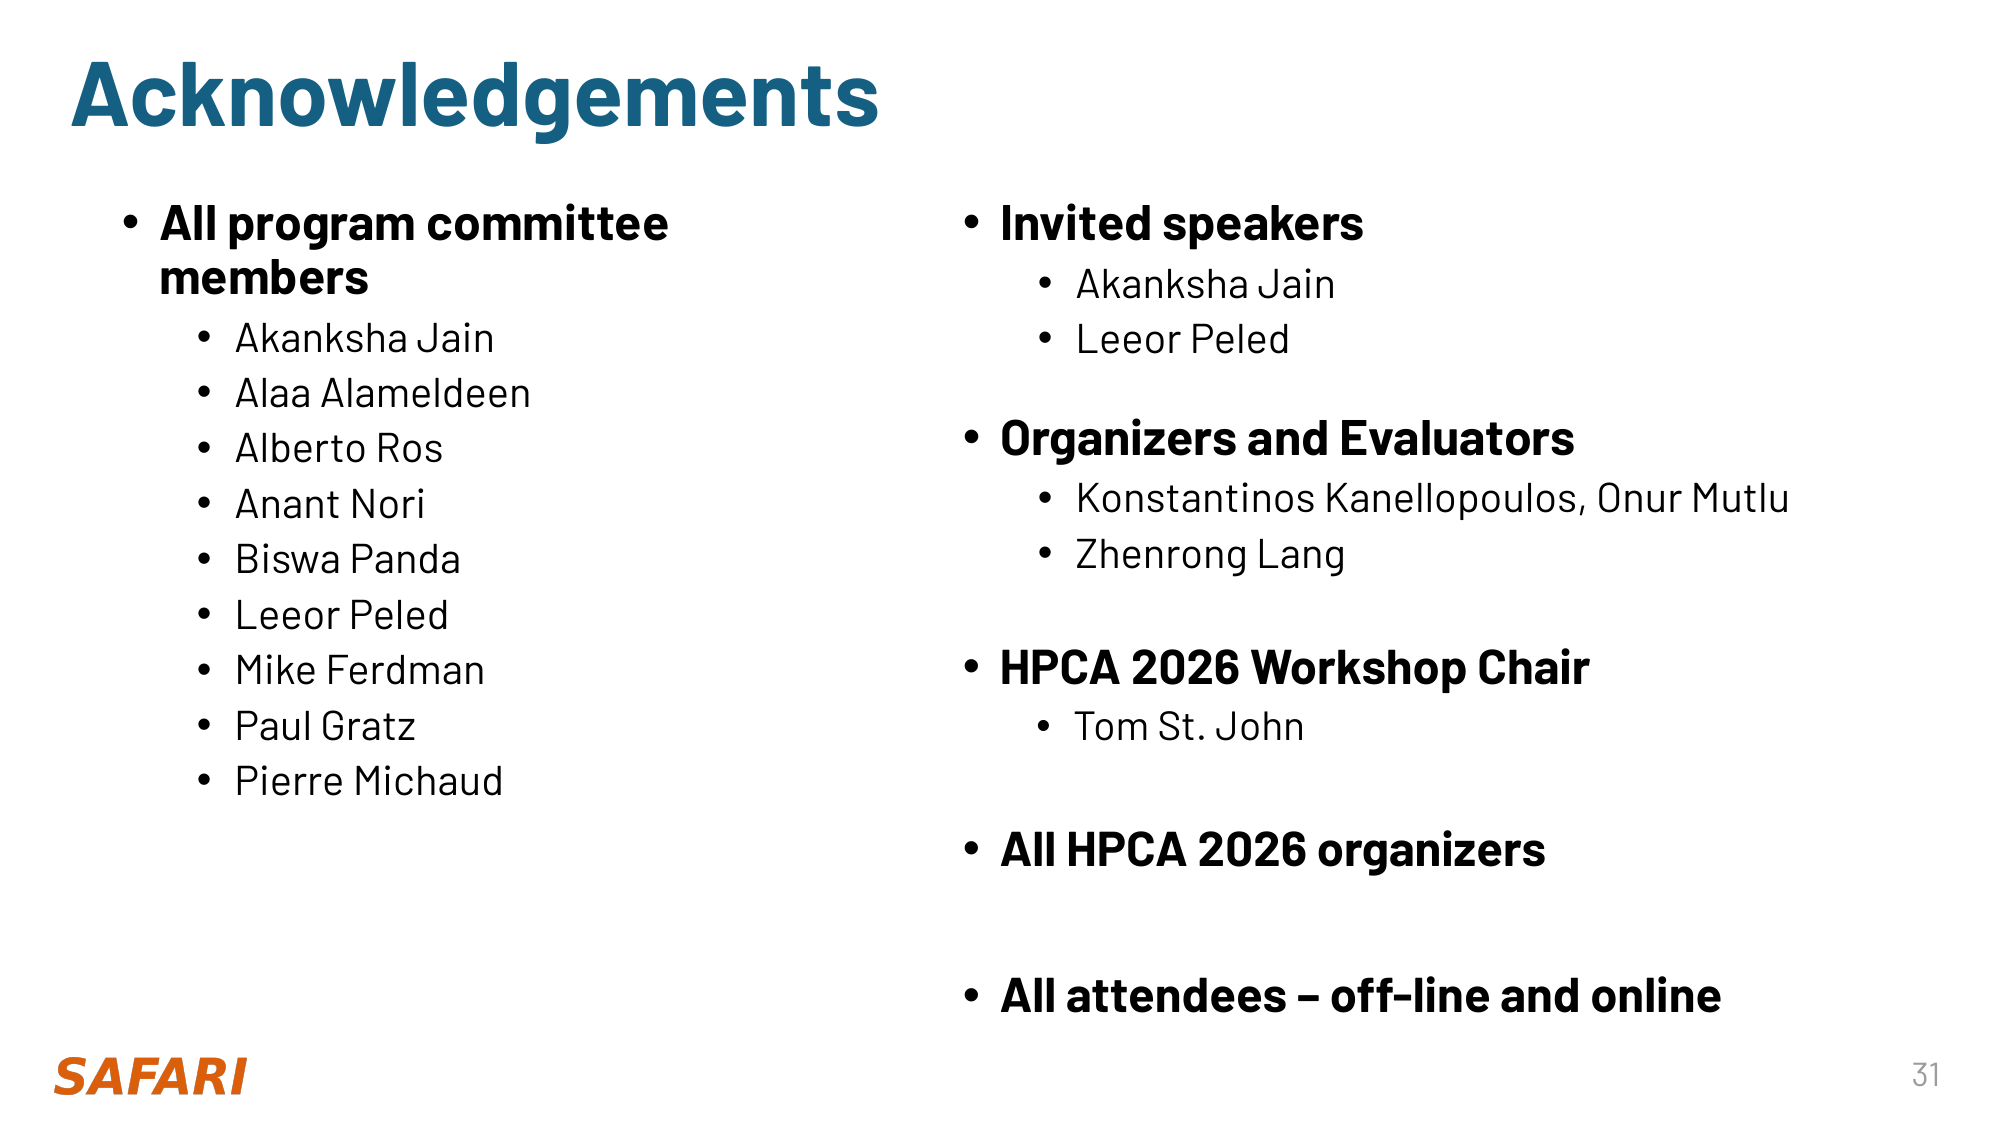

# Acknowledgements
All program committee members
Akanksha Jain
Alaa Alameldeen
Alberto Ros
Anant Nori
Biswa Panda
Leeor Peled
Mike Ferdman
Paul Gratz
Pierre Michaud
Invited speakers
Akanksha Jain
Leeor Peled
Organizers and Evaluators
Konstantinos Kanellopoulos, Onur Mutlu
Zhenrong Lang
HPCA 2026 Workshop Chair
Tom St. John

All HPCA 2026 organizers

All attendees – off-line and online
31